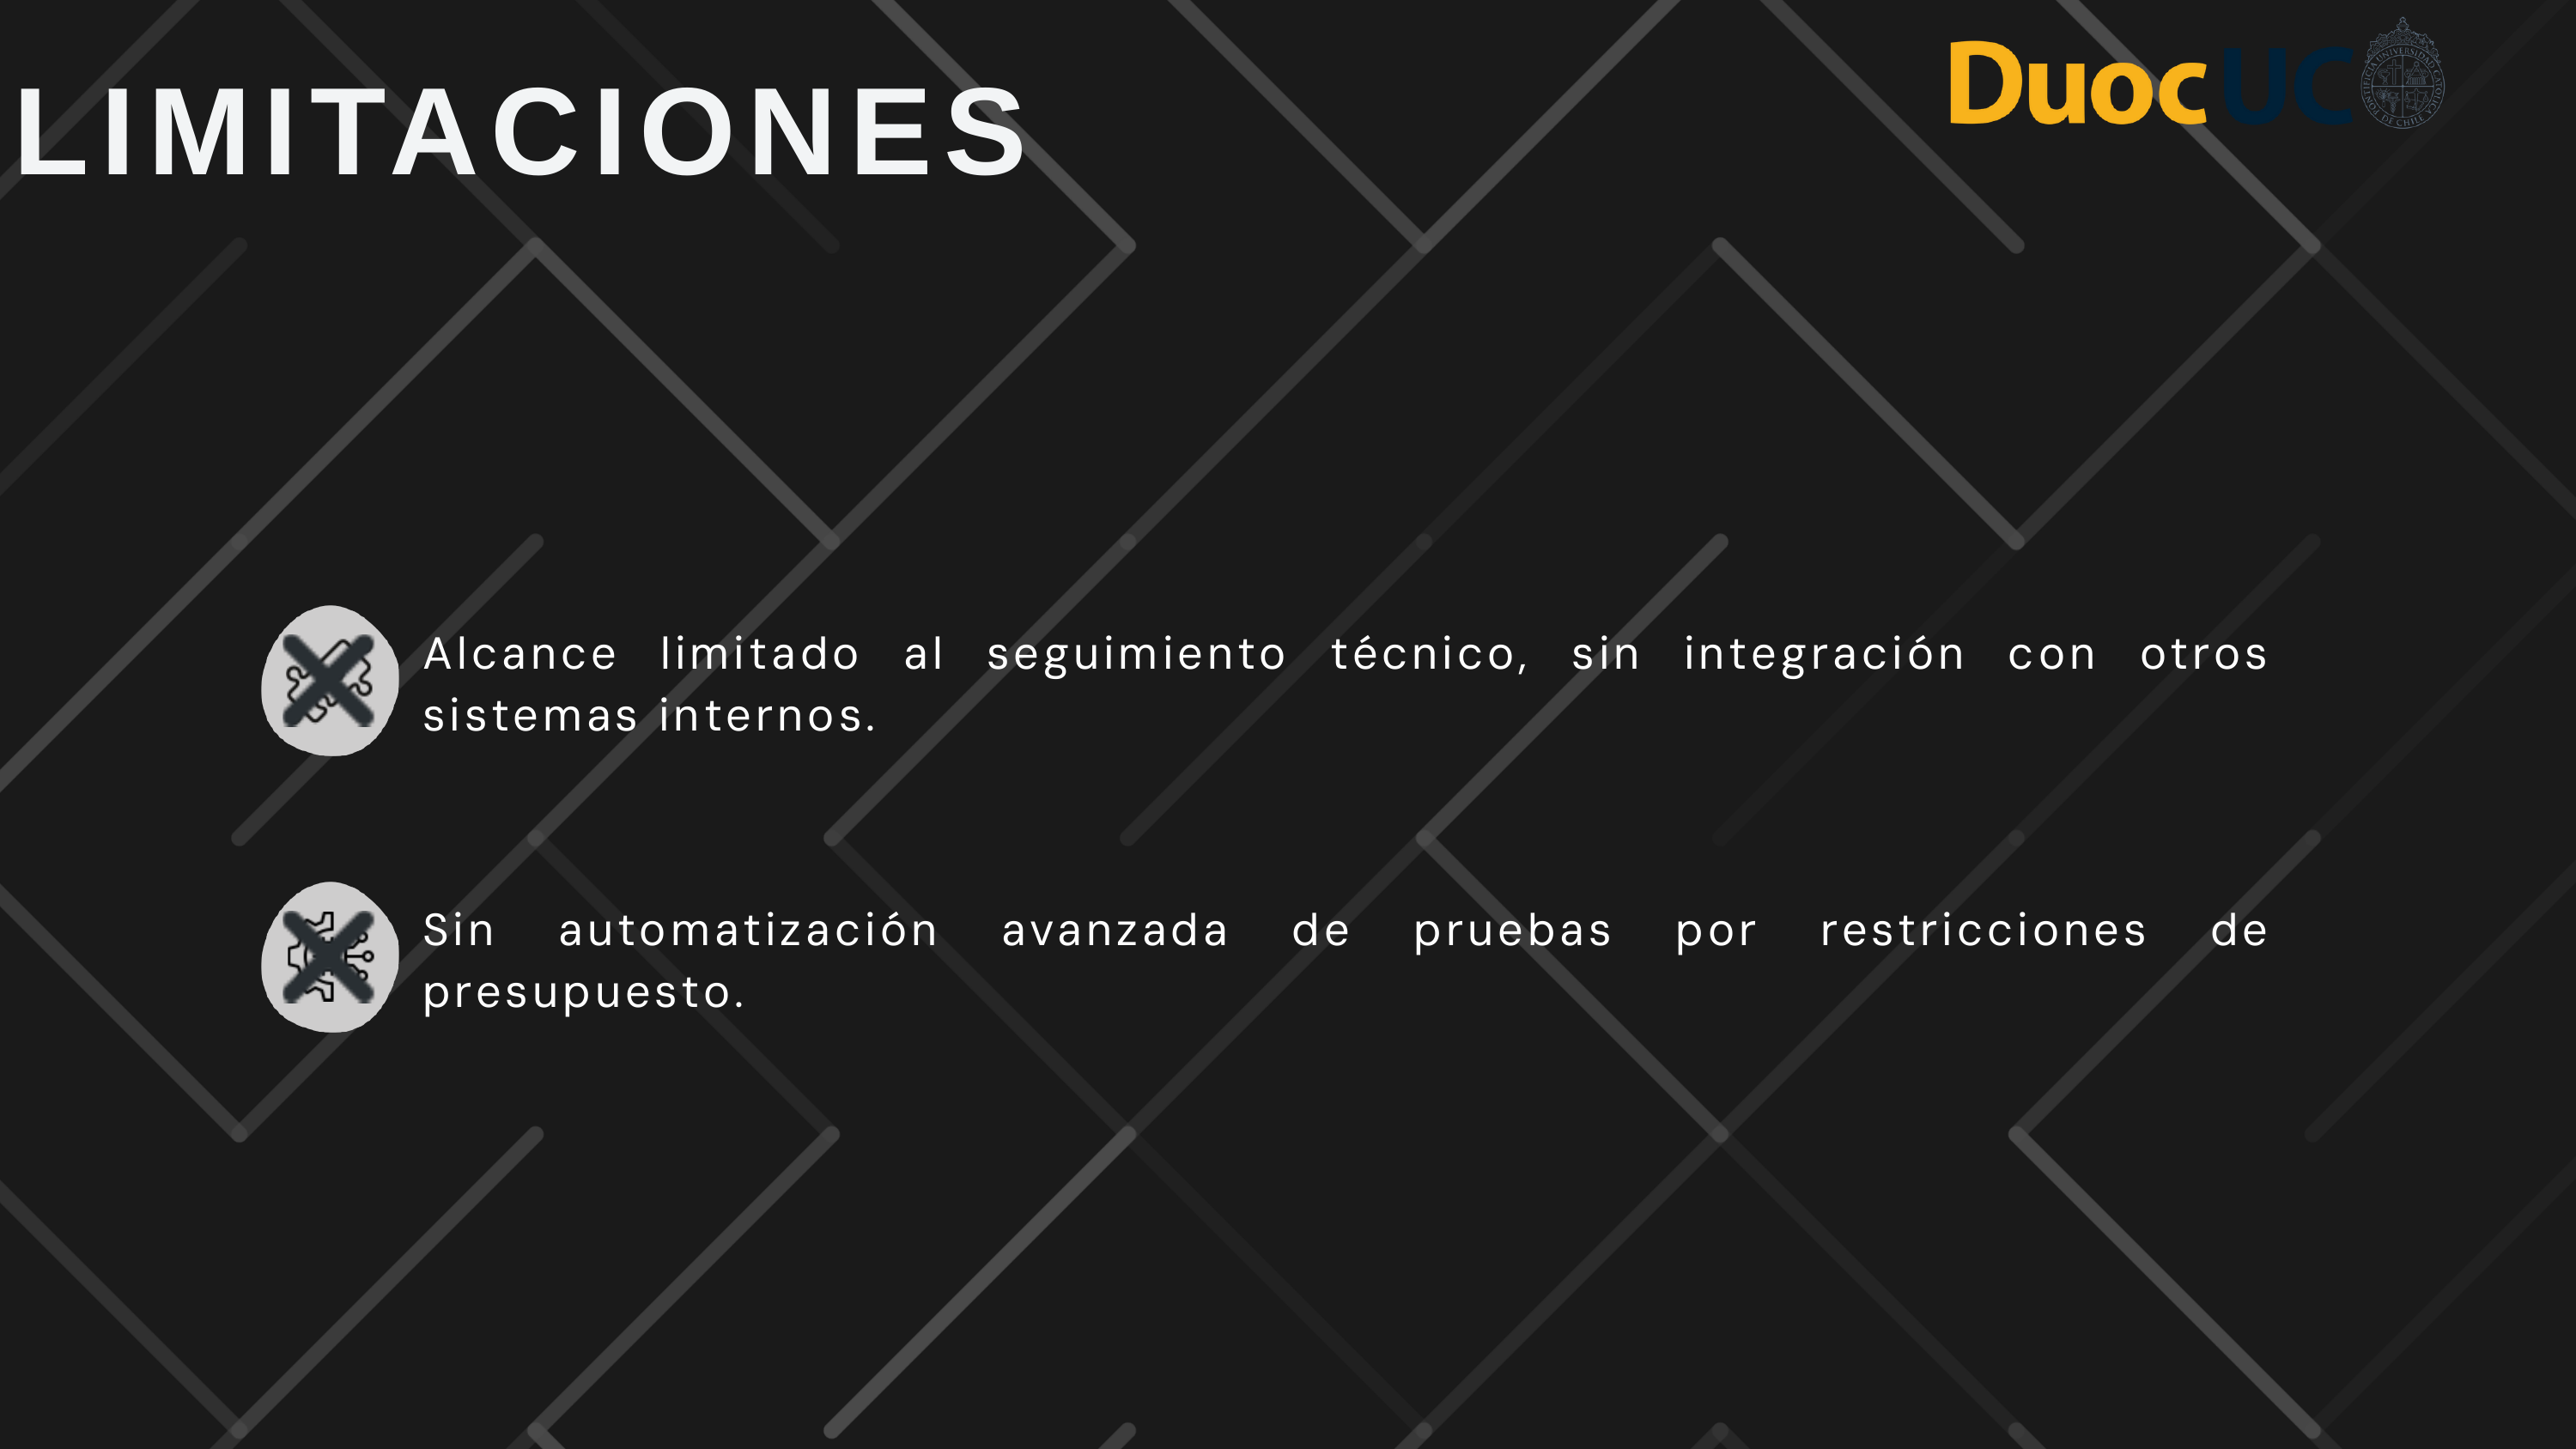

LIMITACIONES

Alcance limitado al seguimiento técnico, sin integración con otros sistemas internos.

Sin automatización avanzada de pruebas por restricciones de presupuesto.